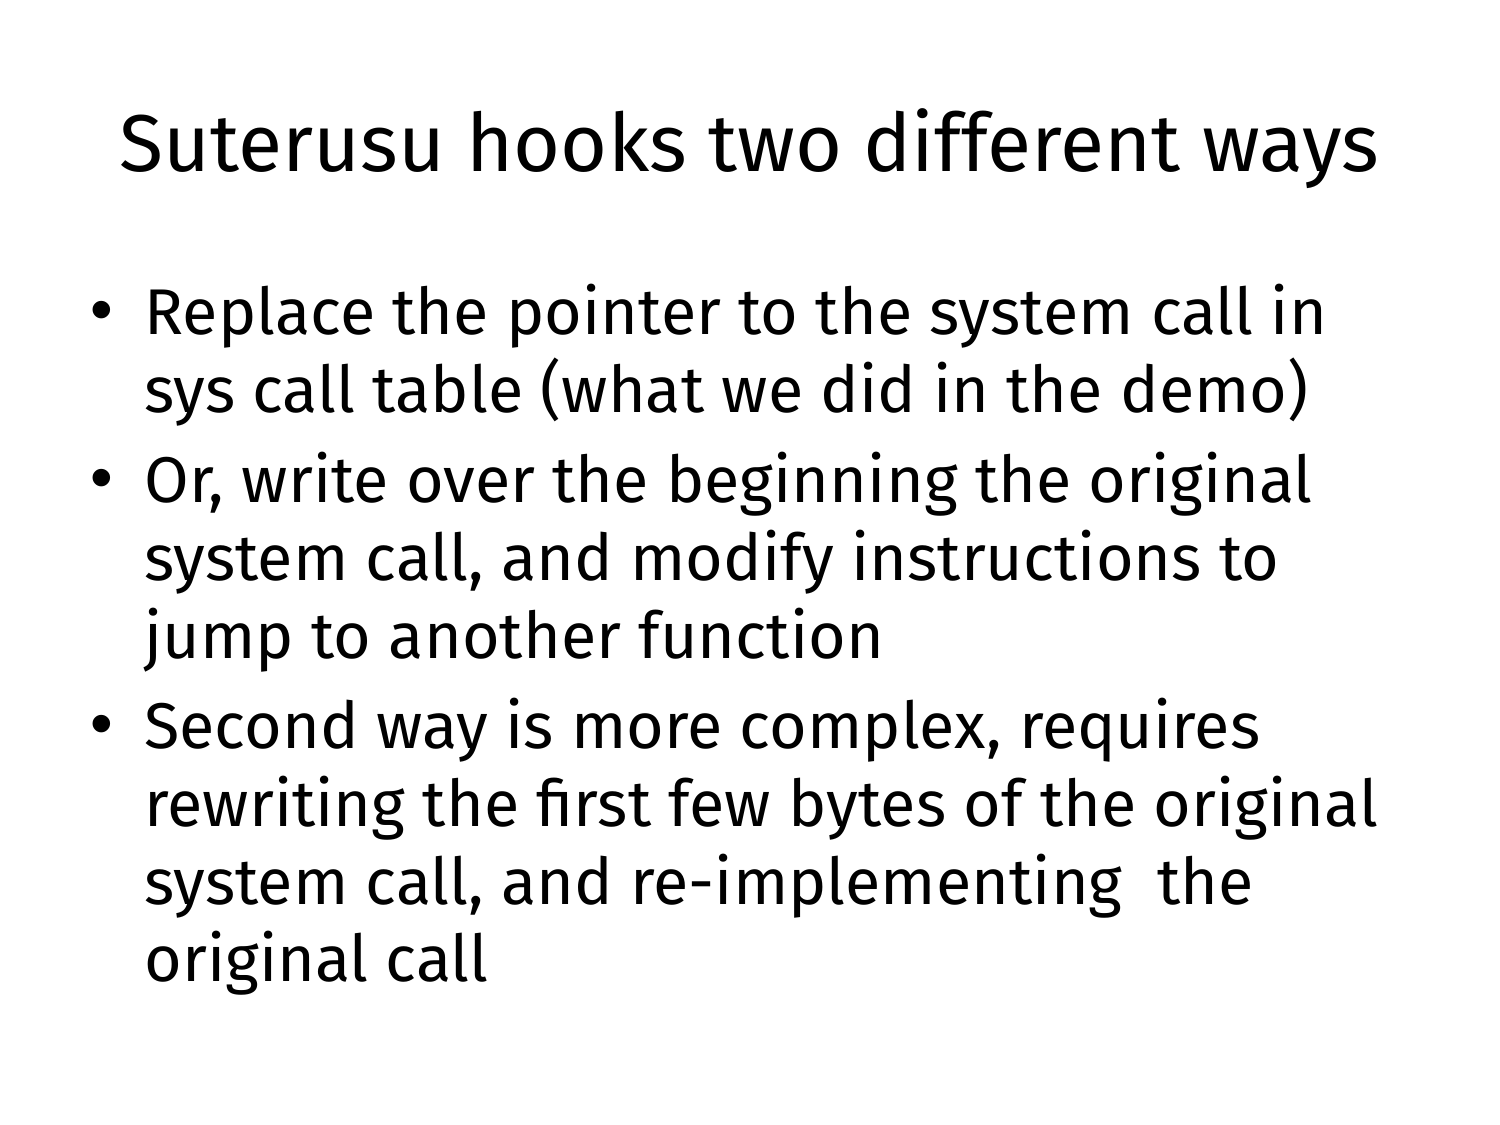

# Suterusu hooks two different ways
Replace the pointer to the system call in sys call table (what we did in the demo)
Or, write over the beginning the original system call, and modify instructions to jump to another function
Second way is more complex, requires rewriting the first few bytes of the original system call, and re-implementing  the original call